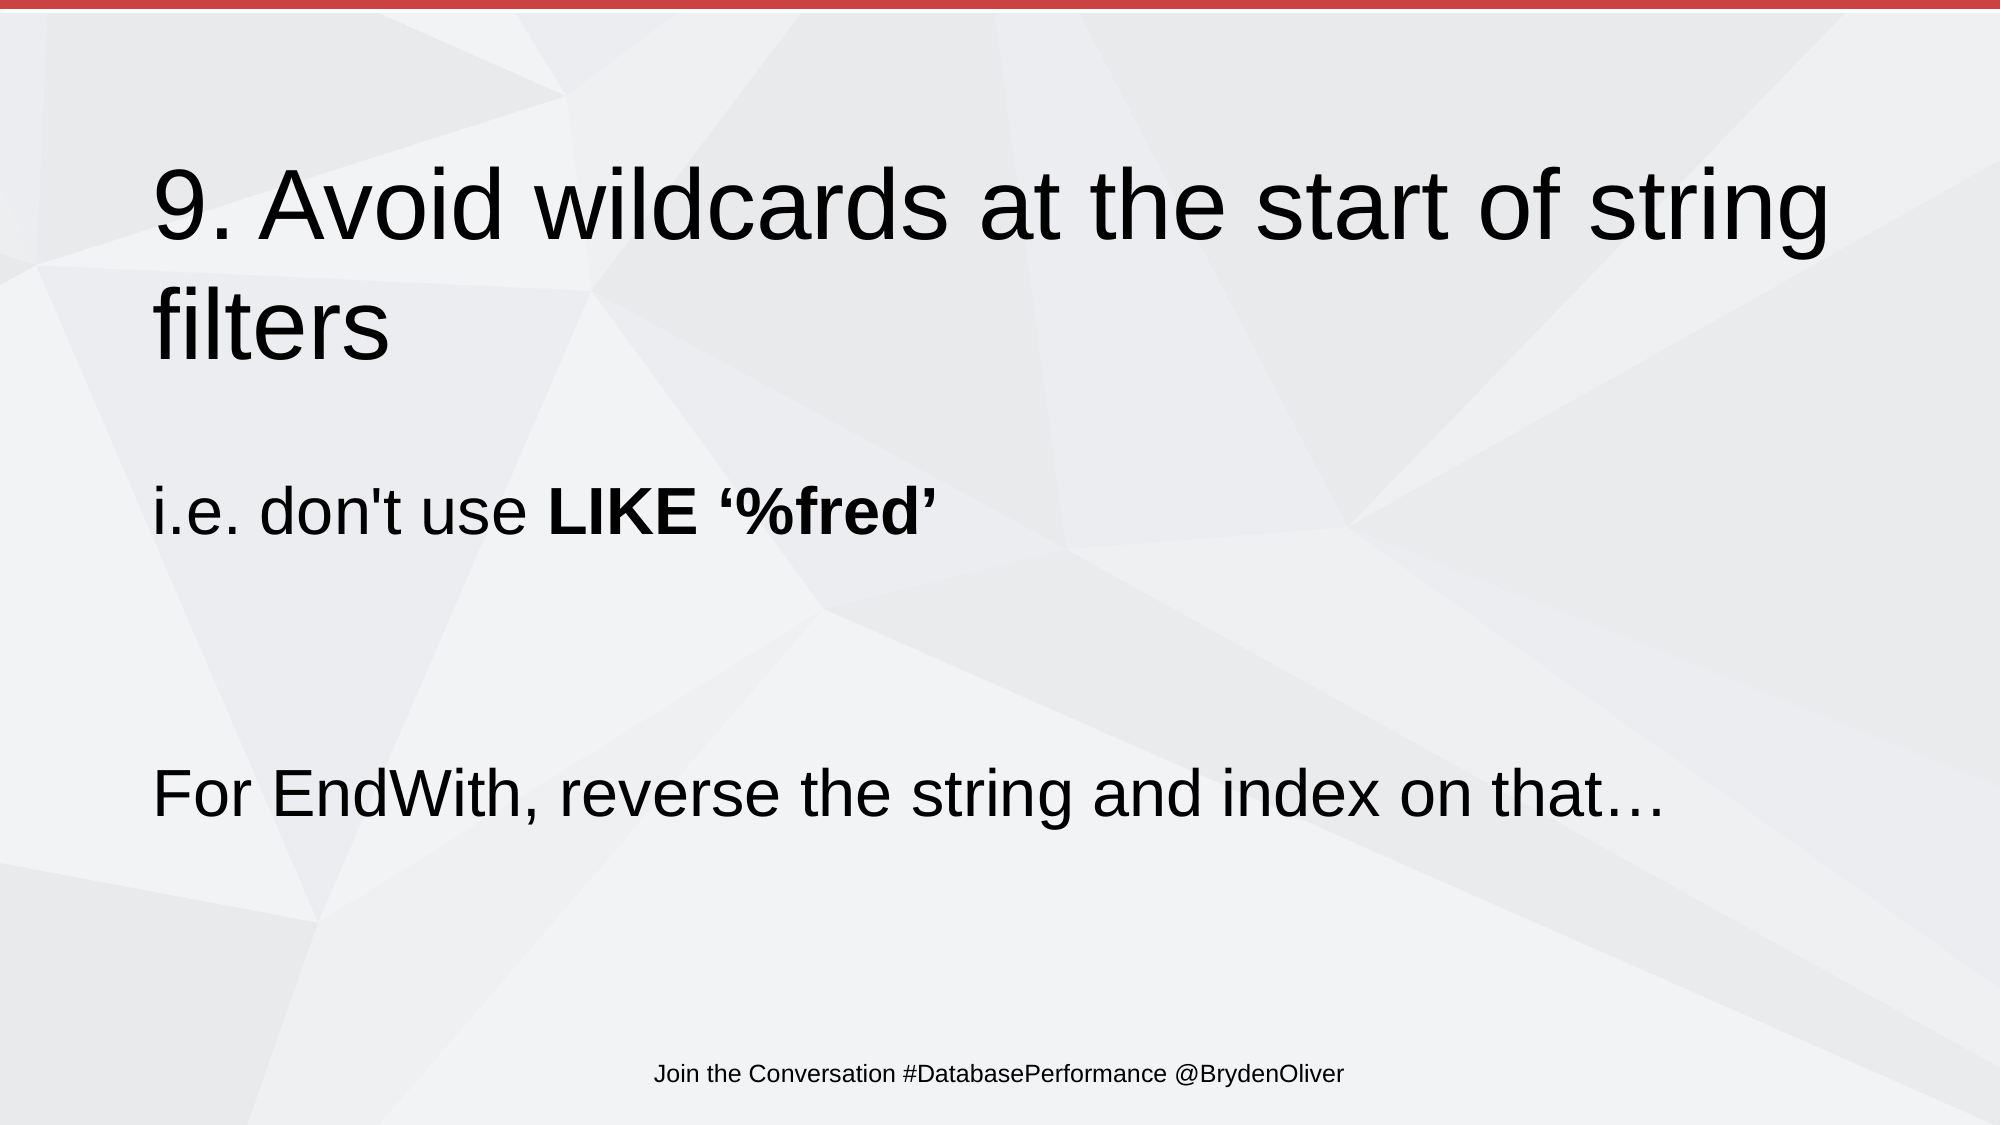

# 9. Avoid wildcards at the start of string filters
i.e. don't use LIKE ‘%fred’

For EndWith, reverse the string and index on that…

Join the Conversation #DatabasePerformance @BrydenOliver